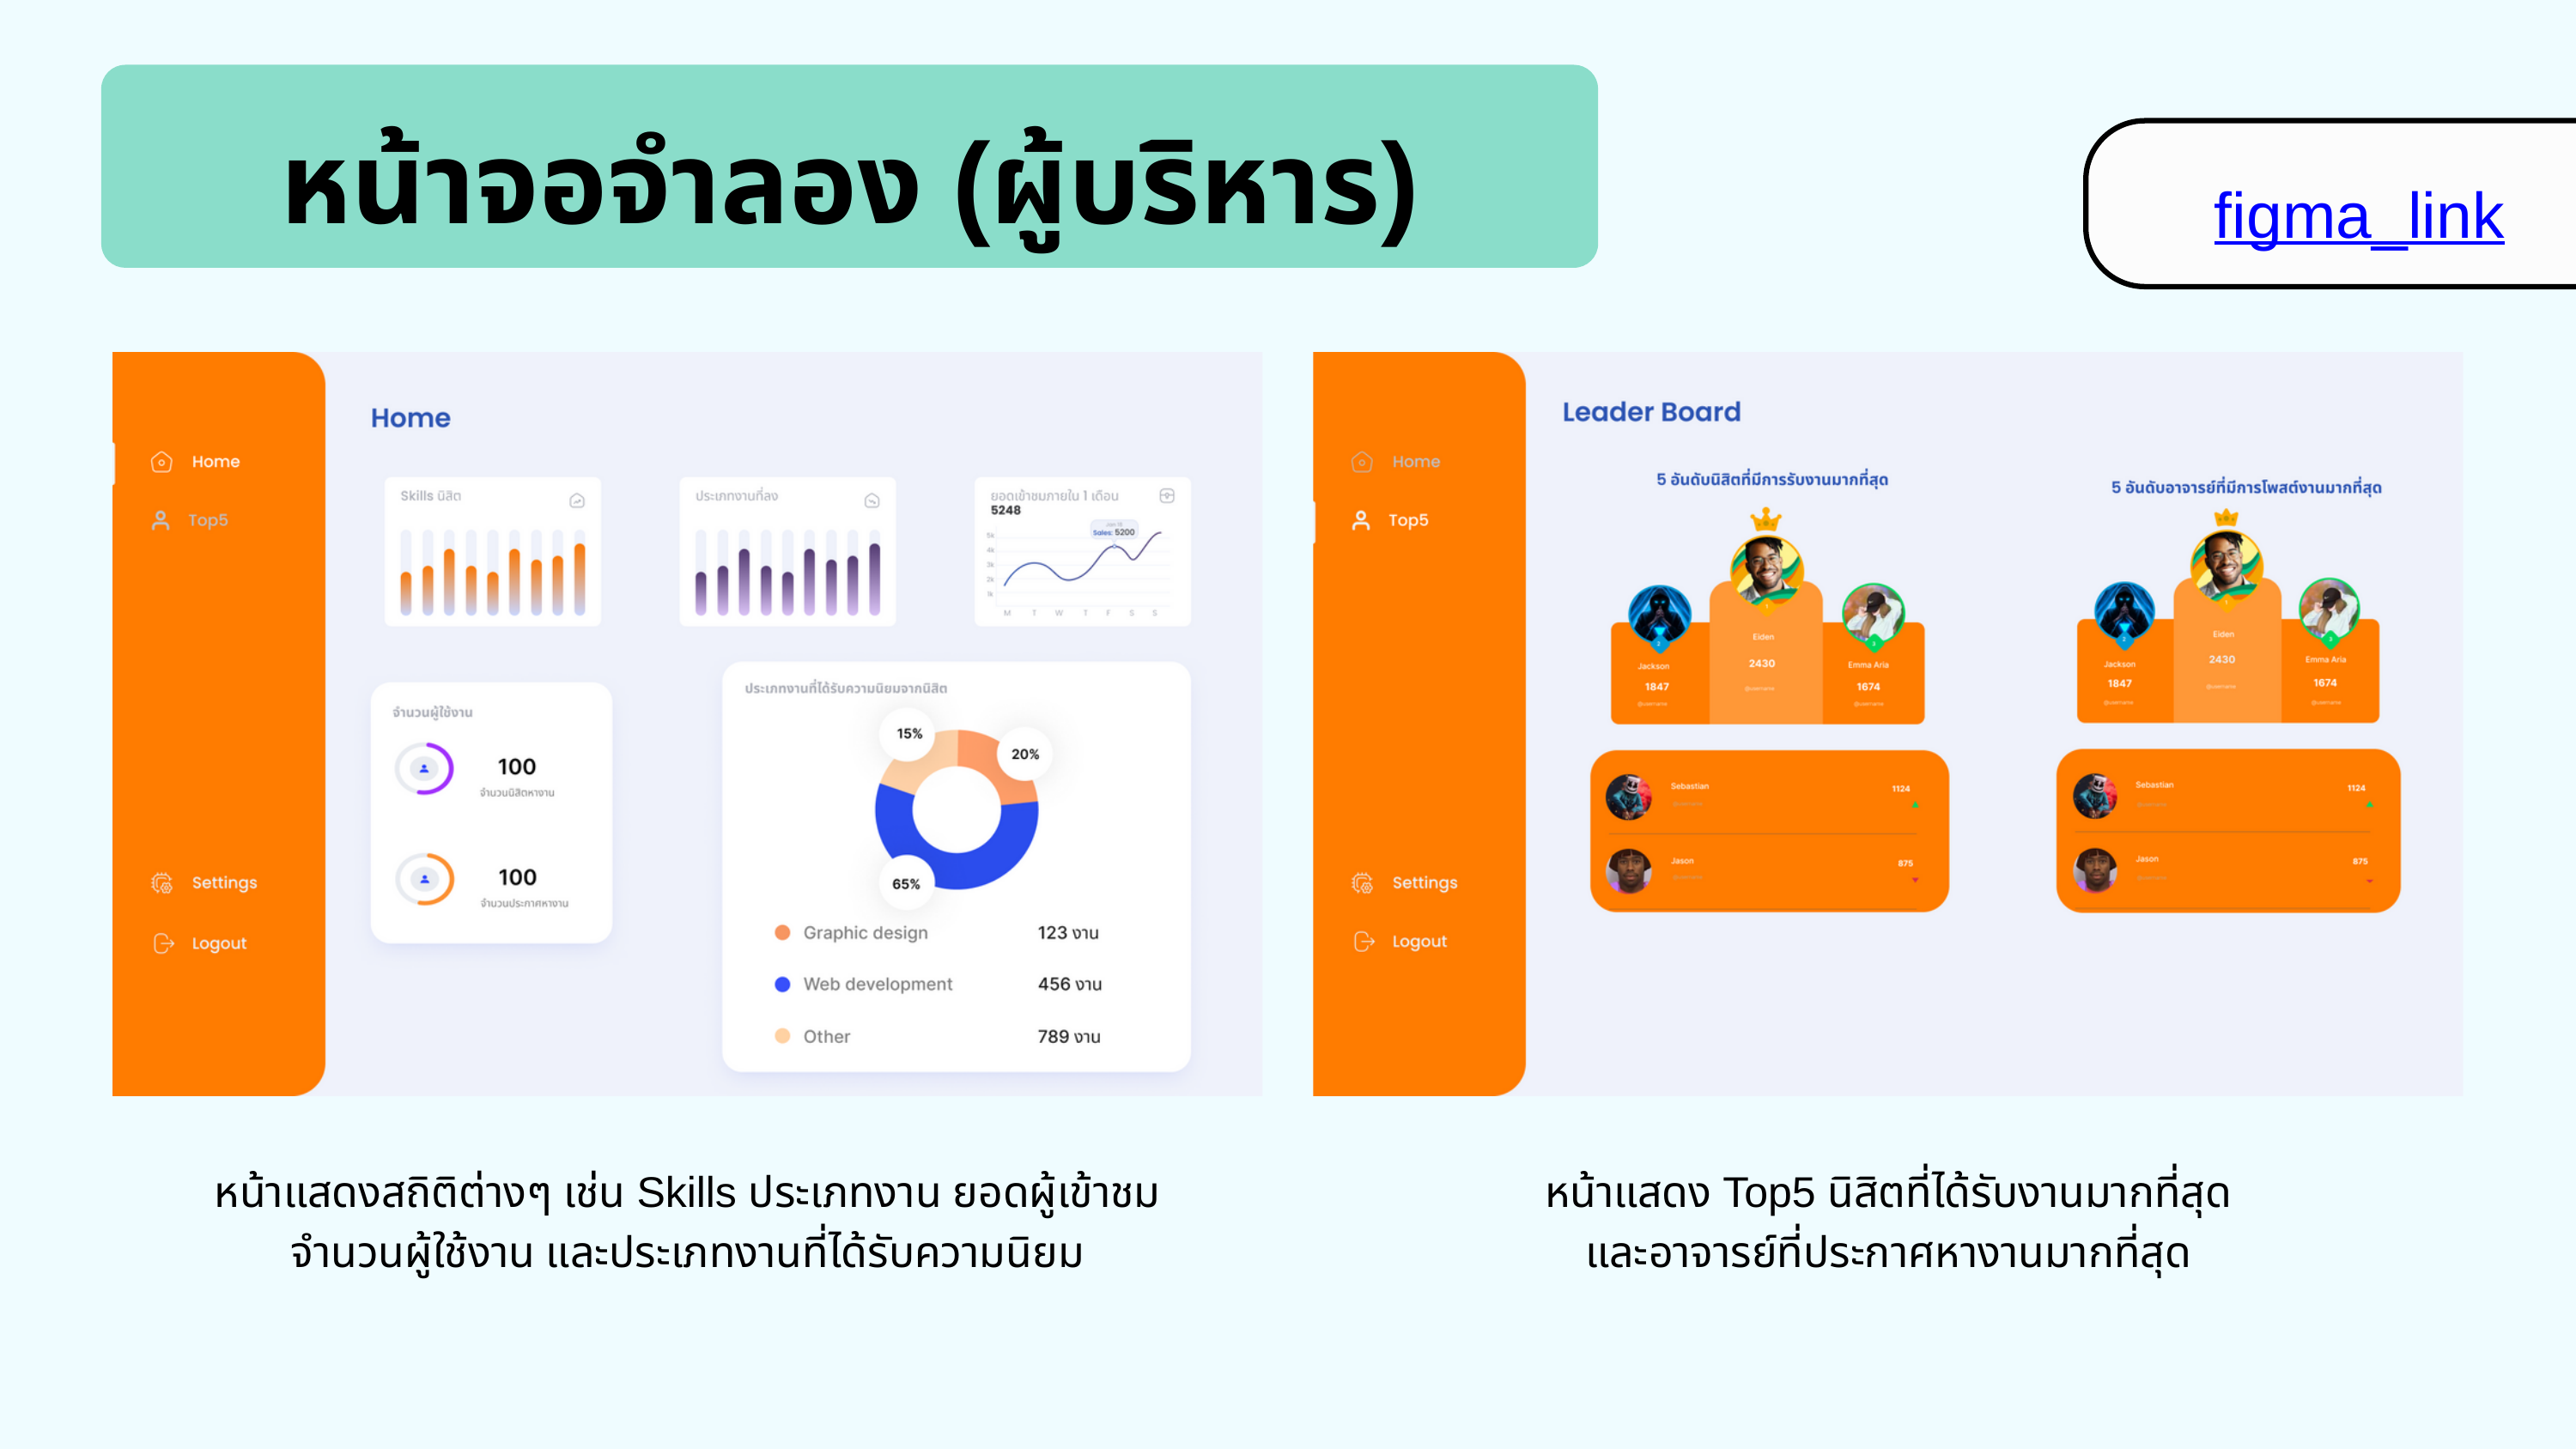

หน้าจอจำลอง (ผู้บริหาร)

figma_link

หน้าแสดงสถิติต่างๆ เช่น Skills ประเภทงาน ยอดผู้เข้าชม
จำนวนผู้ใช้งาน และประเภทงานที่ได้รับความนิยม
หน้าแสดง Top5 นิสิตที่ได้รับงานมากที่สุด
และอาจารย์ที่ประกาศหางานมากที่สุด